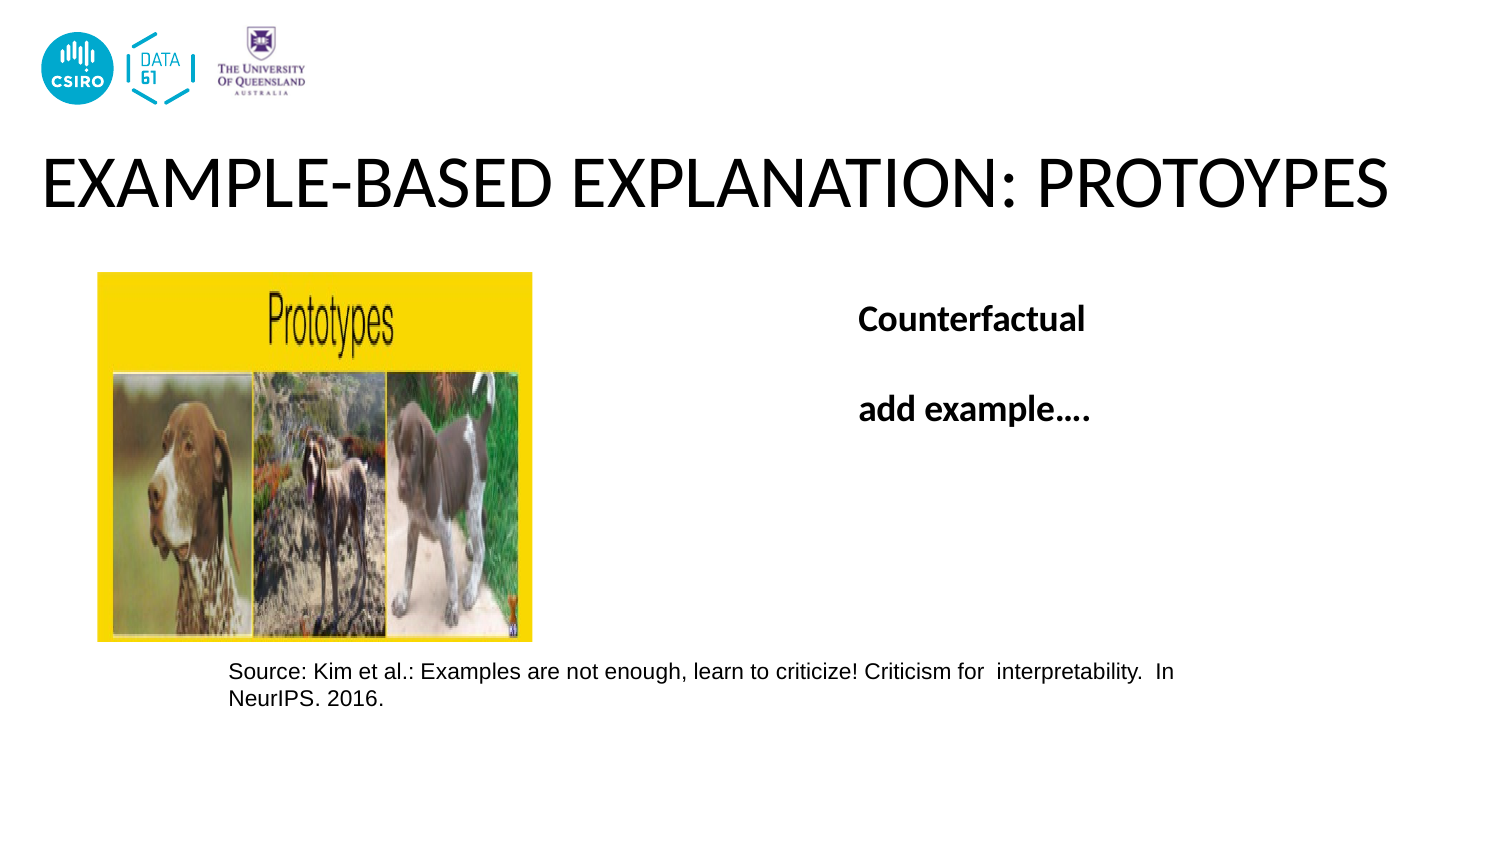

# EXAMPLE-BASED EXPLANATION: PROTOYPES

Counterfactual
add example….
Source: Kim et al.: Examples are not enough, learn to criticize! Criticism for  interpretability.  In NeurIPS. 2016.